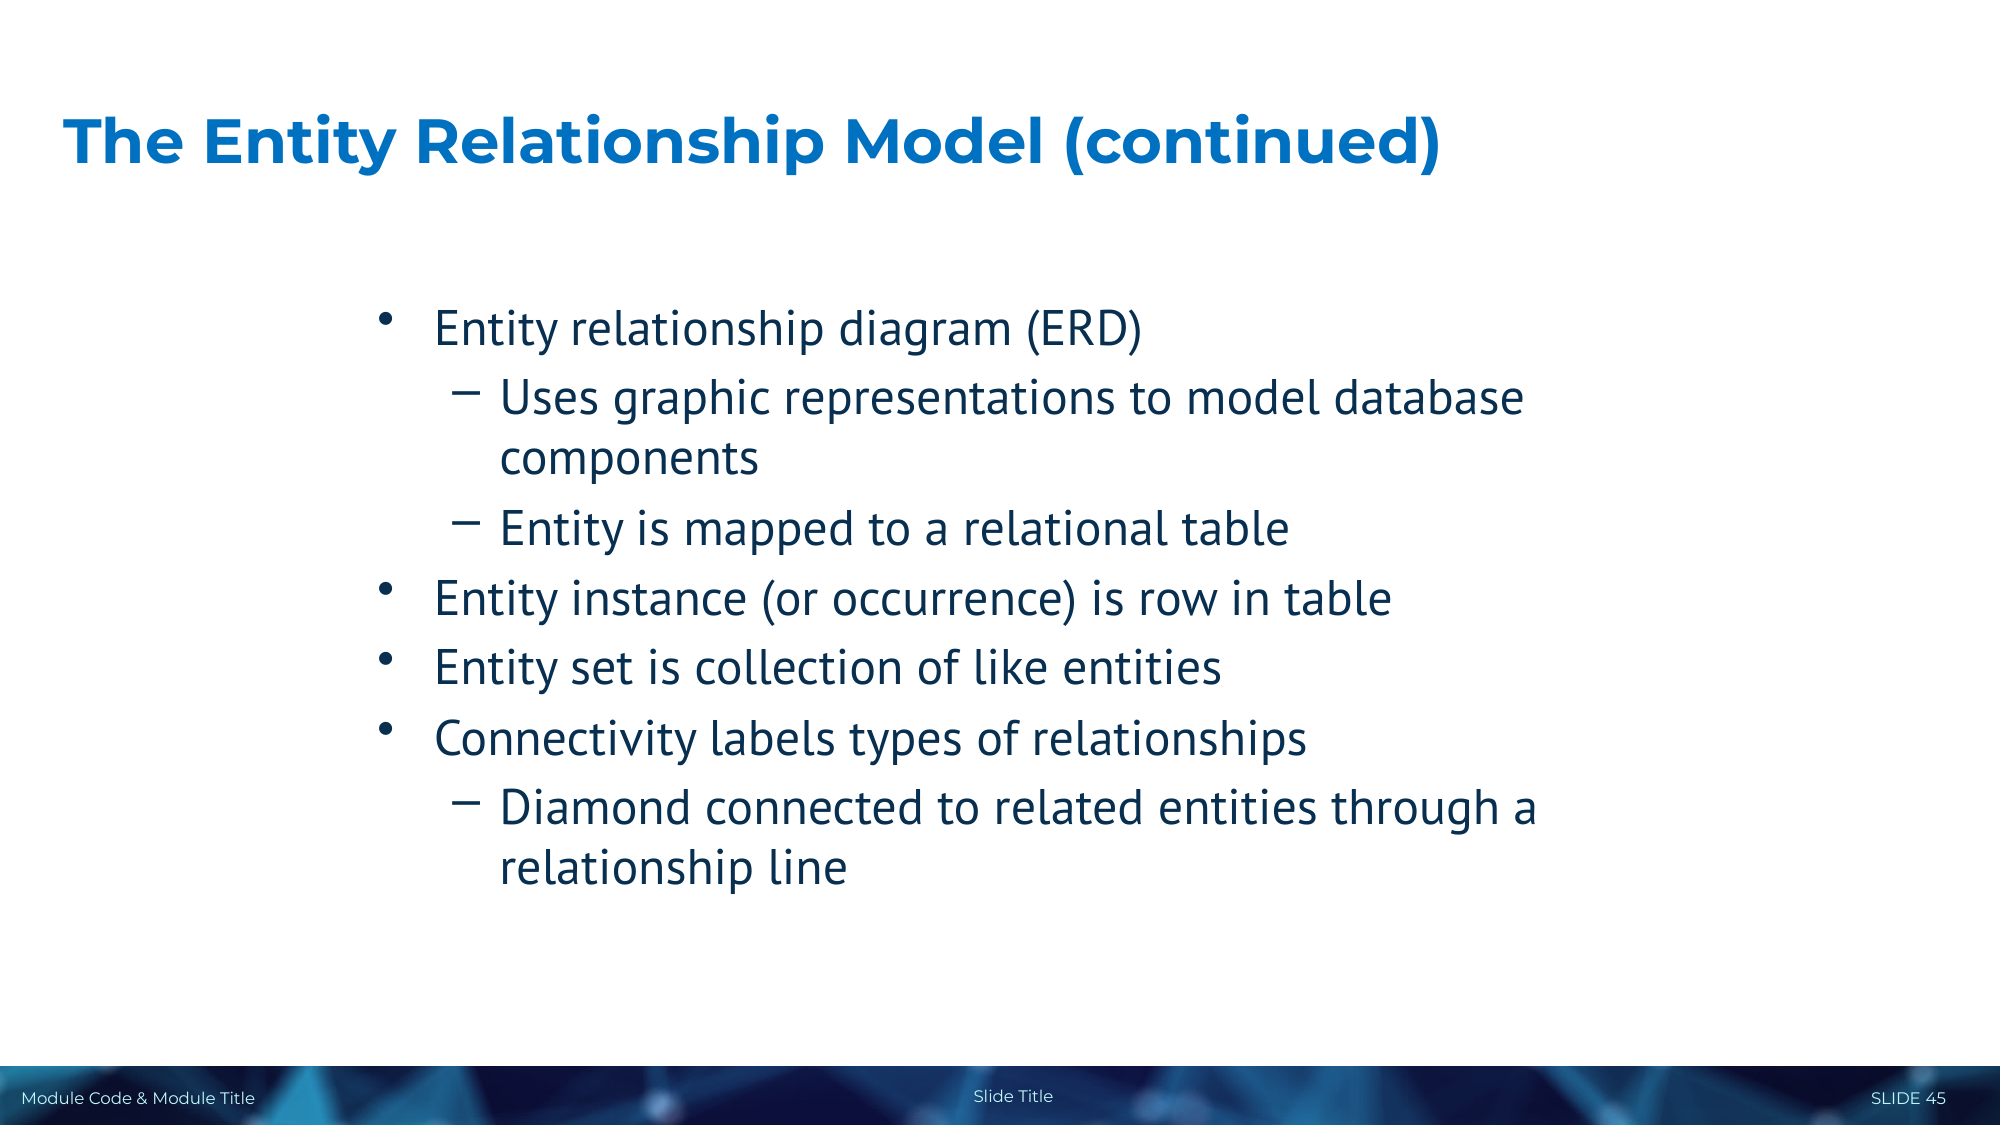

# The Entity Relationship Model (continued)
Entity relationship diagram (ERD)
Uses graphic representations to model database components
Entity is mapped to a relational table
Entity instance (or occurrence) is row in table
Entity set is collection of like entities
Connectivity labels types of relationships
Diamond connected to related entities through a relationship line